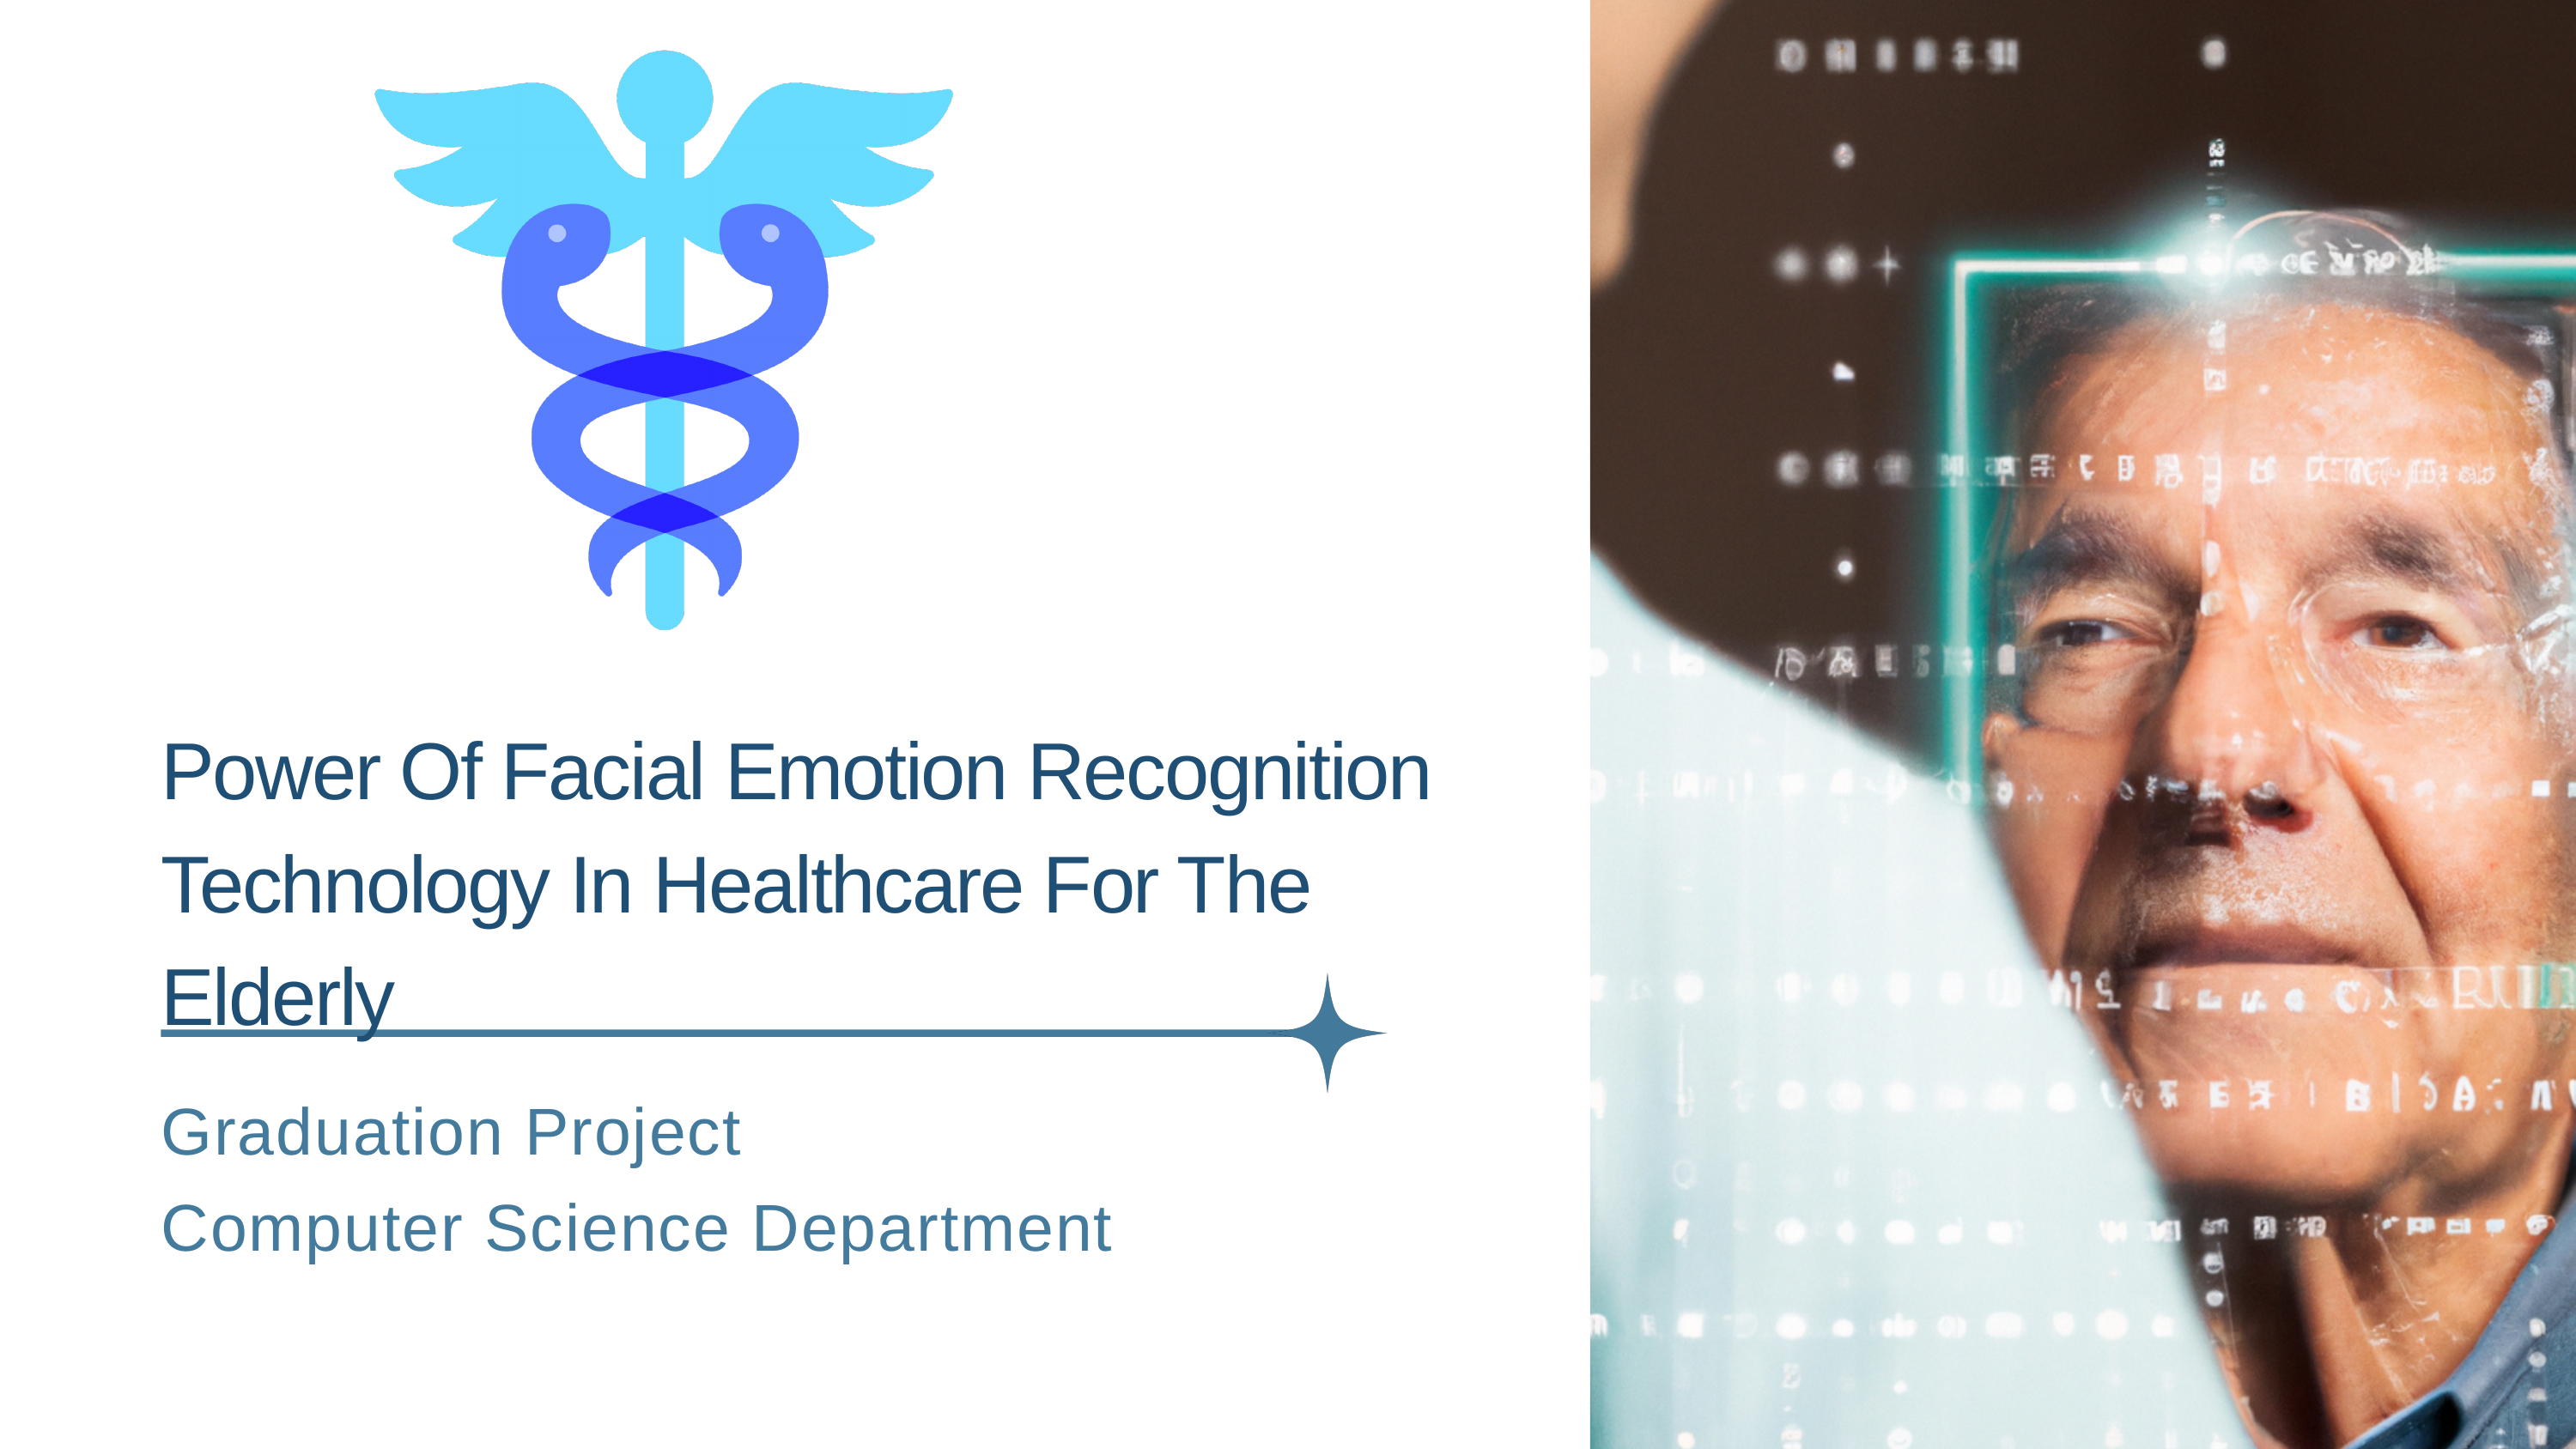

Power Of Facial Emotion Recognition Technology In Healthcare For The Elderly

Graduation Project
Computer Science Department